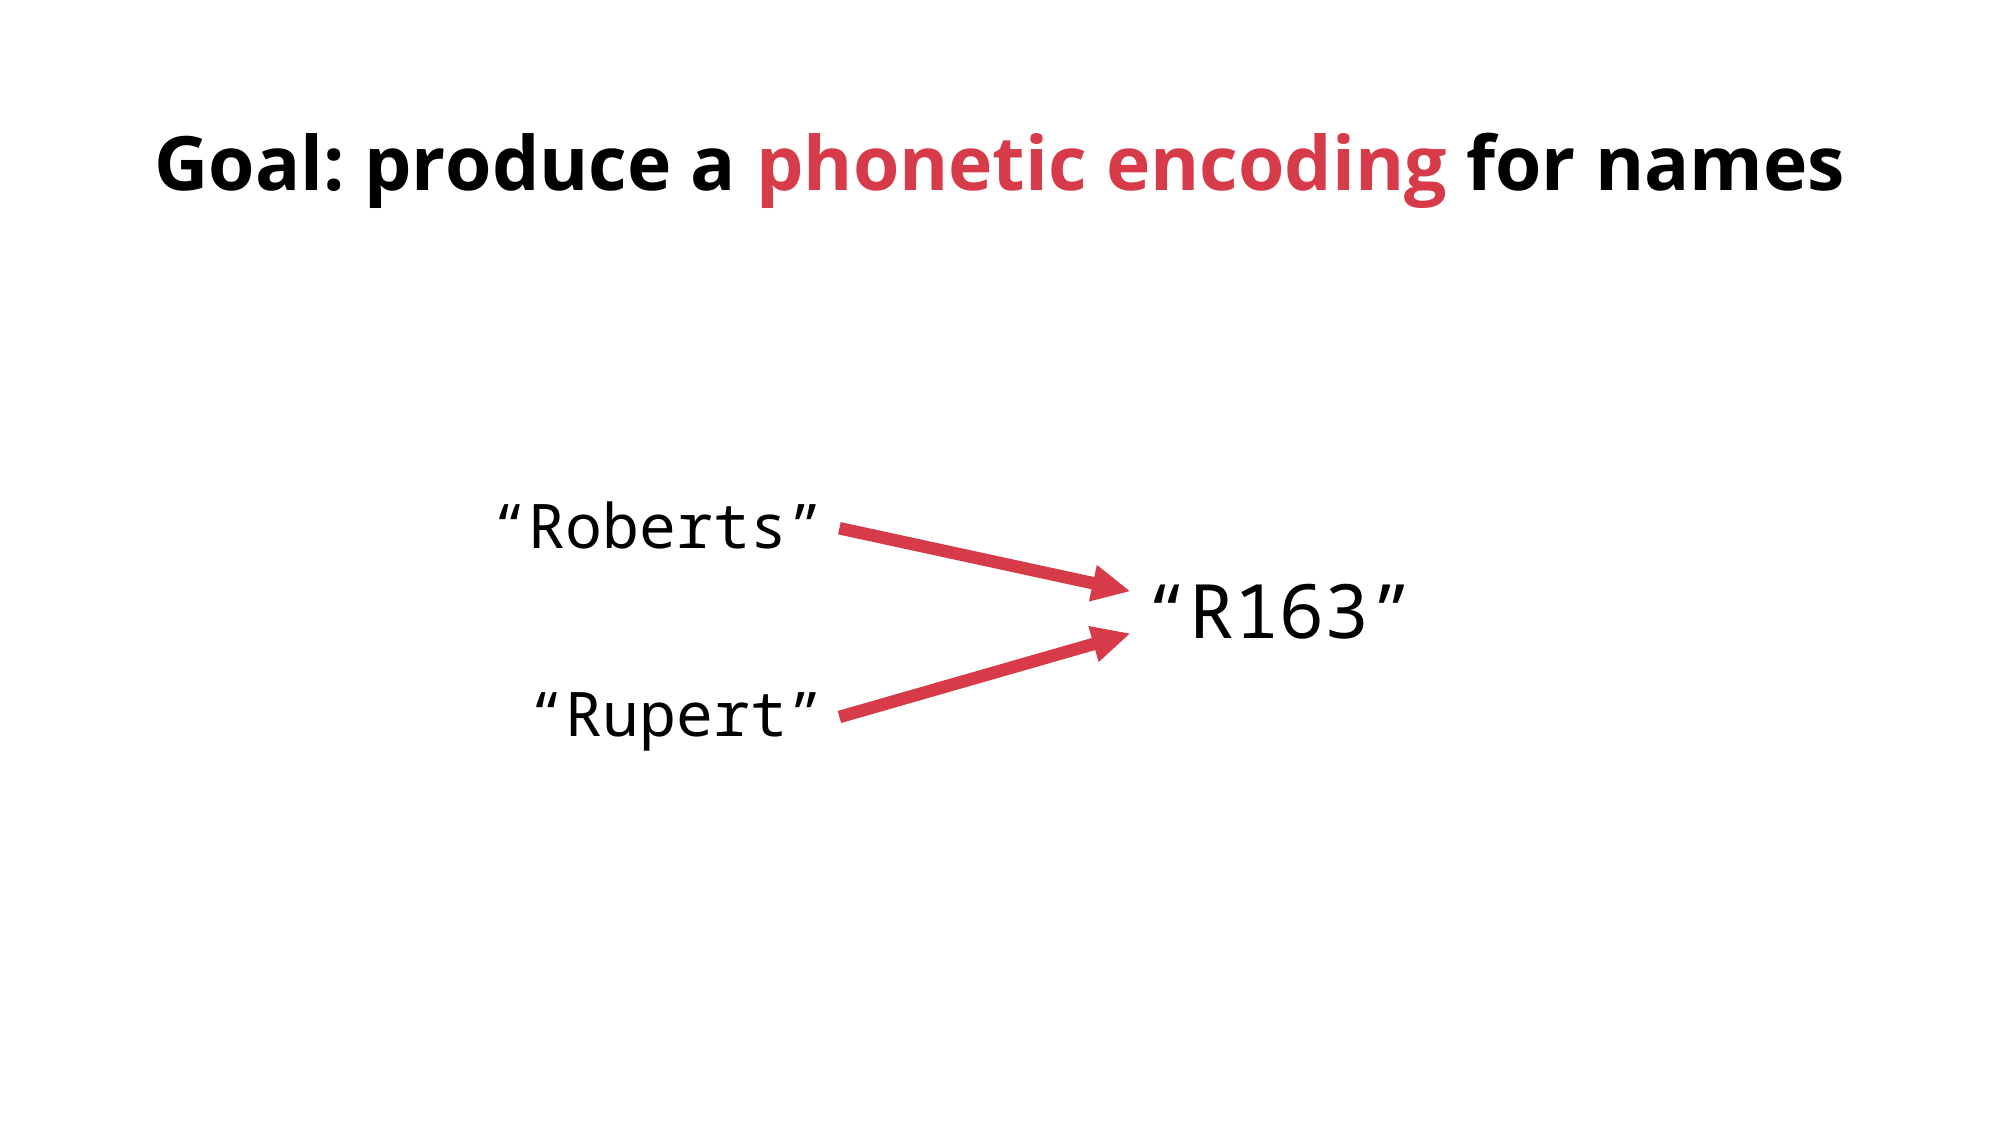

# Goal: produce a phonetic encoding for names
“Roberts”
“R163”
“Rupert”